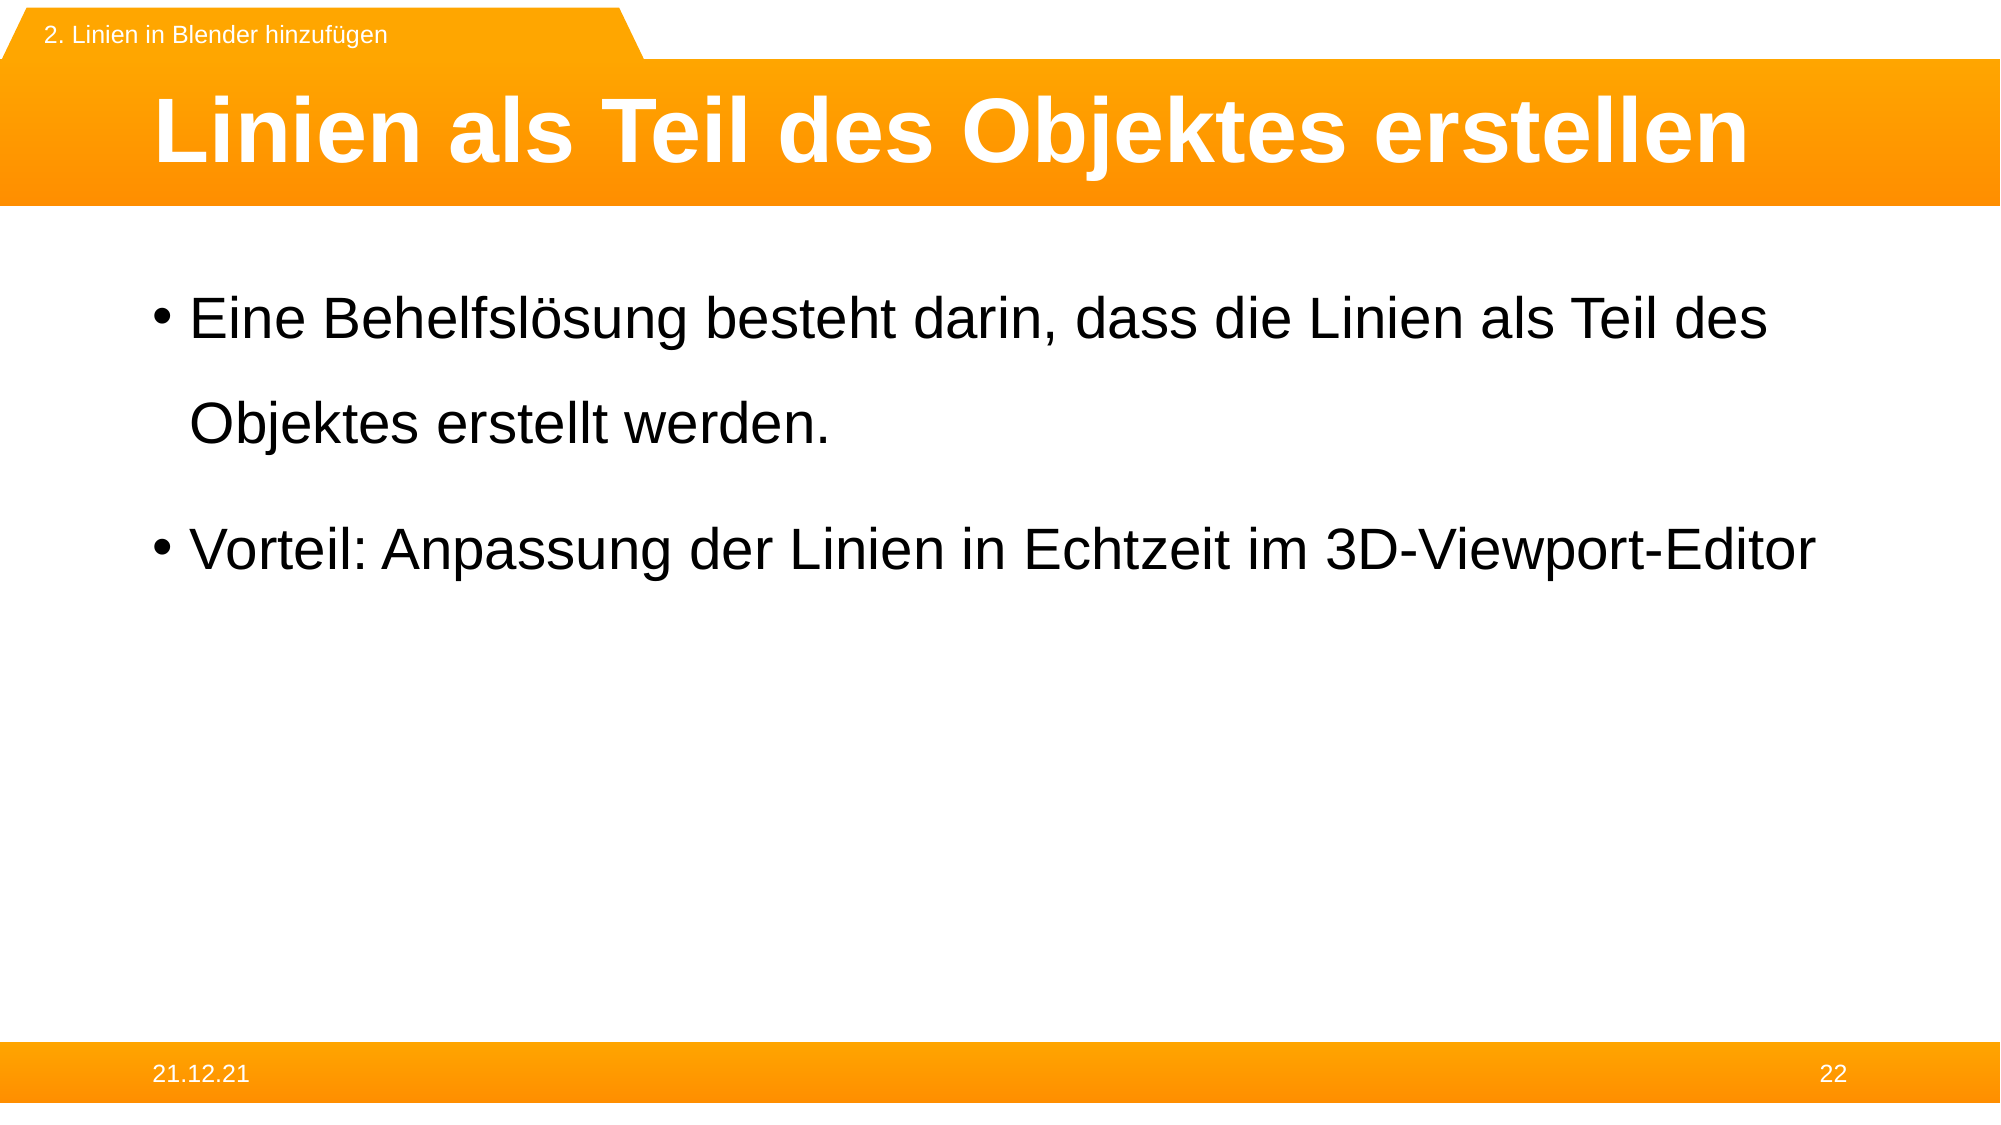

2. Linien in Blender hinzufügen
# Linien als Teil des Objektes erstellen
Eine Behelfslösung besteht darin, dass die Linien als Teil des Objektes erstellt werden.
Vorteil: Anpassung der Linien in Echtzeit im 3D-Viewport-Editor
21.12.21
22